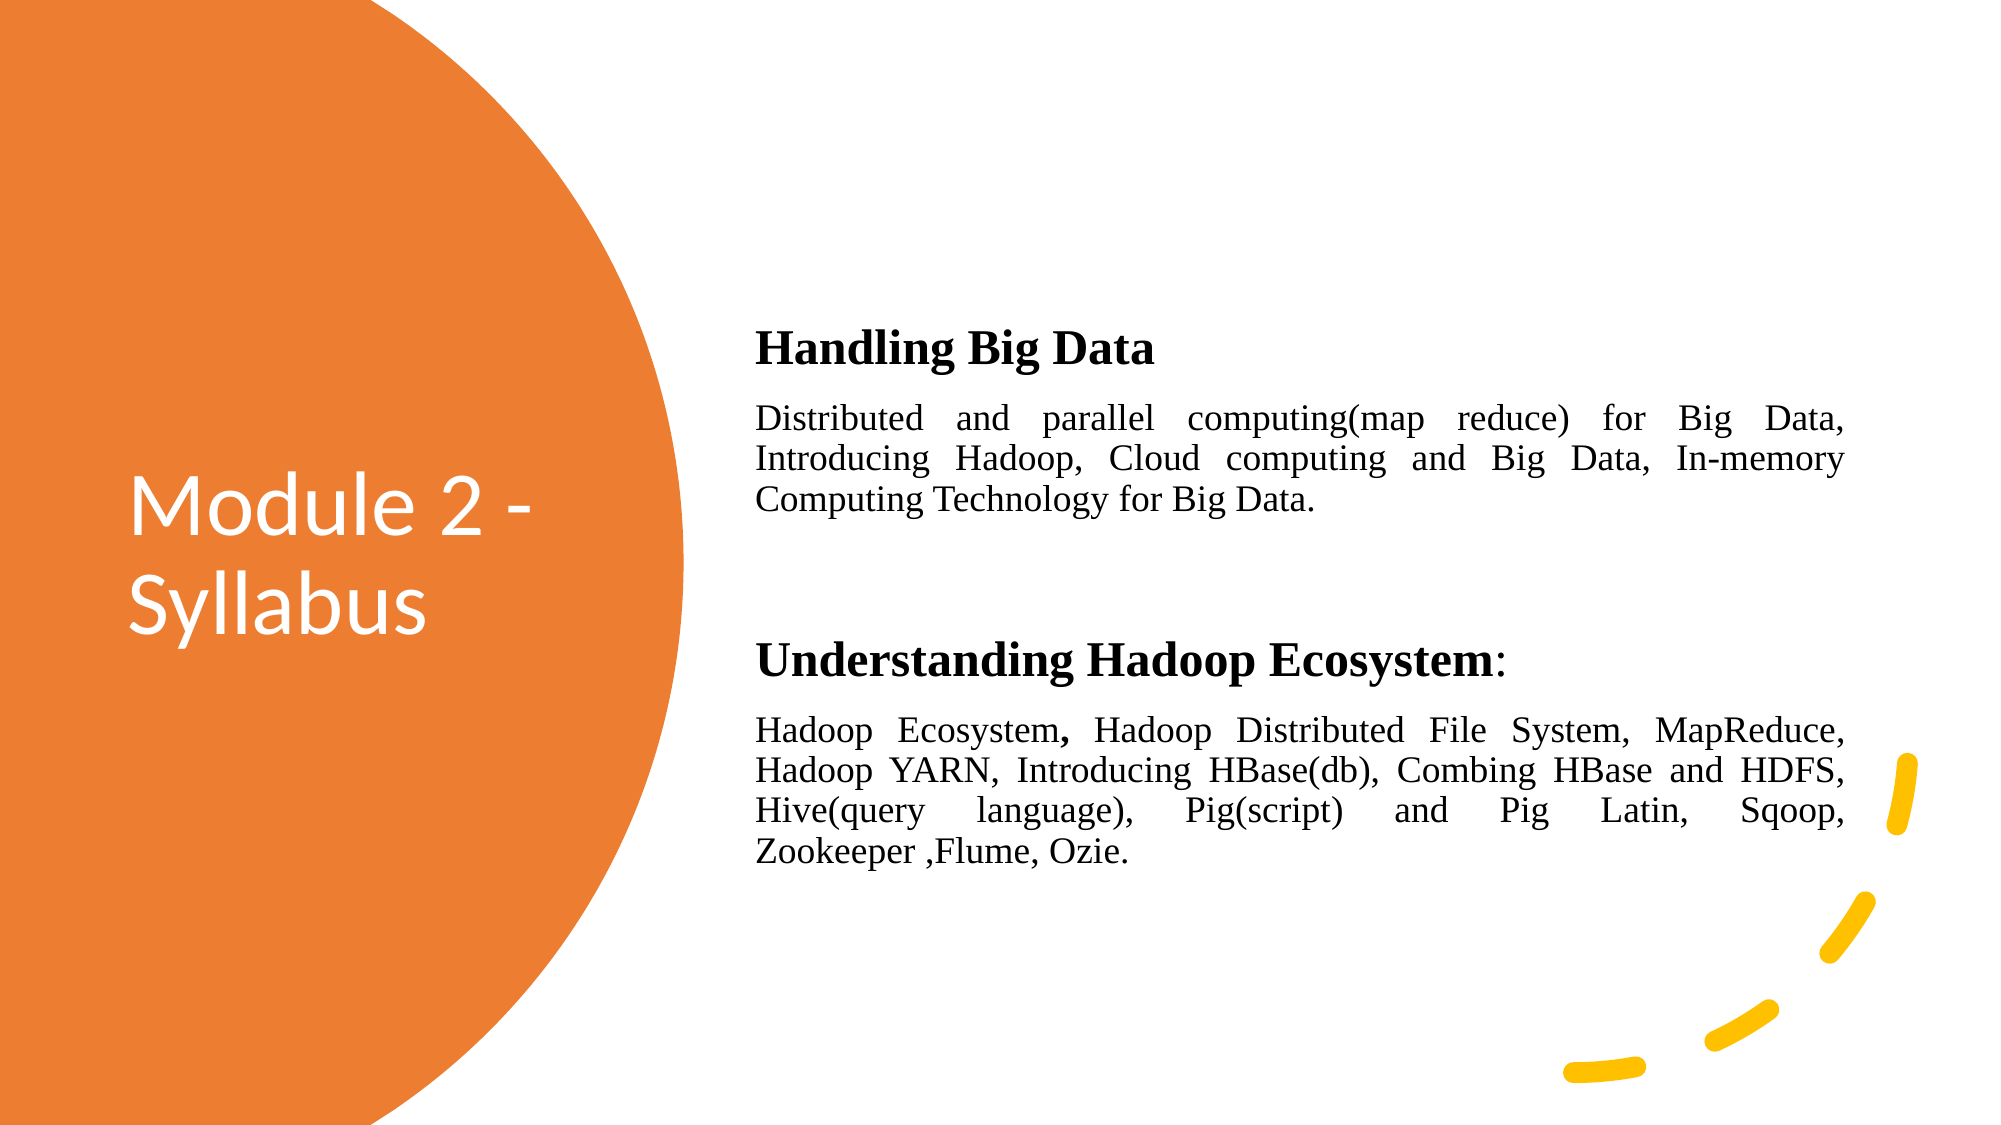

Handling Big Data
Distributed and parallel computing(map reduce) for Big Data, Introducing Hadoop, Cloud computing and Big Data, In-memory Computing Technology for Big Data.

Understanding Hadoop Ecosystem:
Hadoop Ecosystem, Hadoop Distributed File System, MapReduce, Hadoop YARN, Introducing HBase(db), Combing HBase and HDFS, Hive(query language), Pig(script) and Pig Latin, Sqoop, Zookeeper ,Flume, Ozie.
# Module 2 - Syllabus